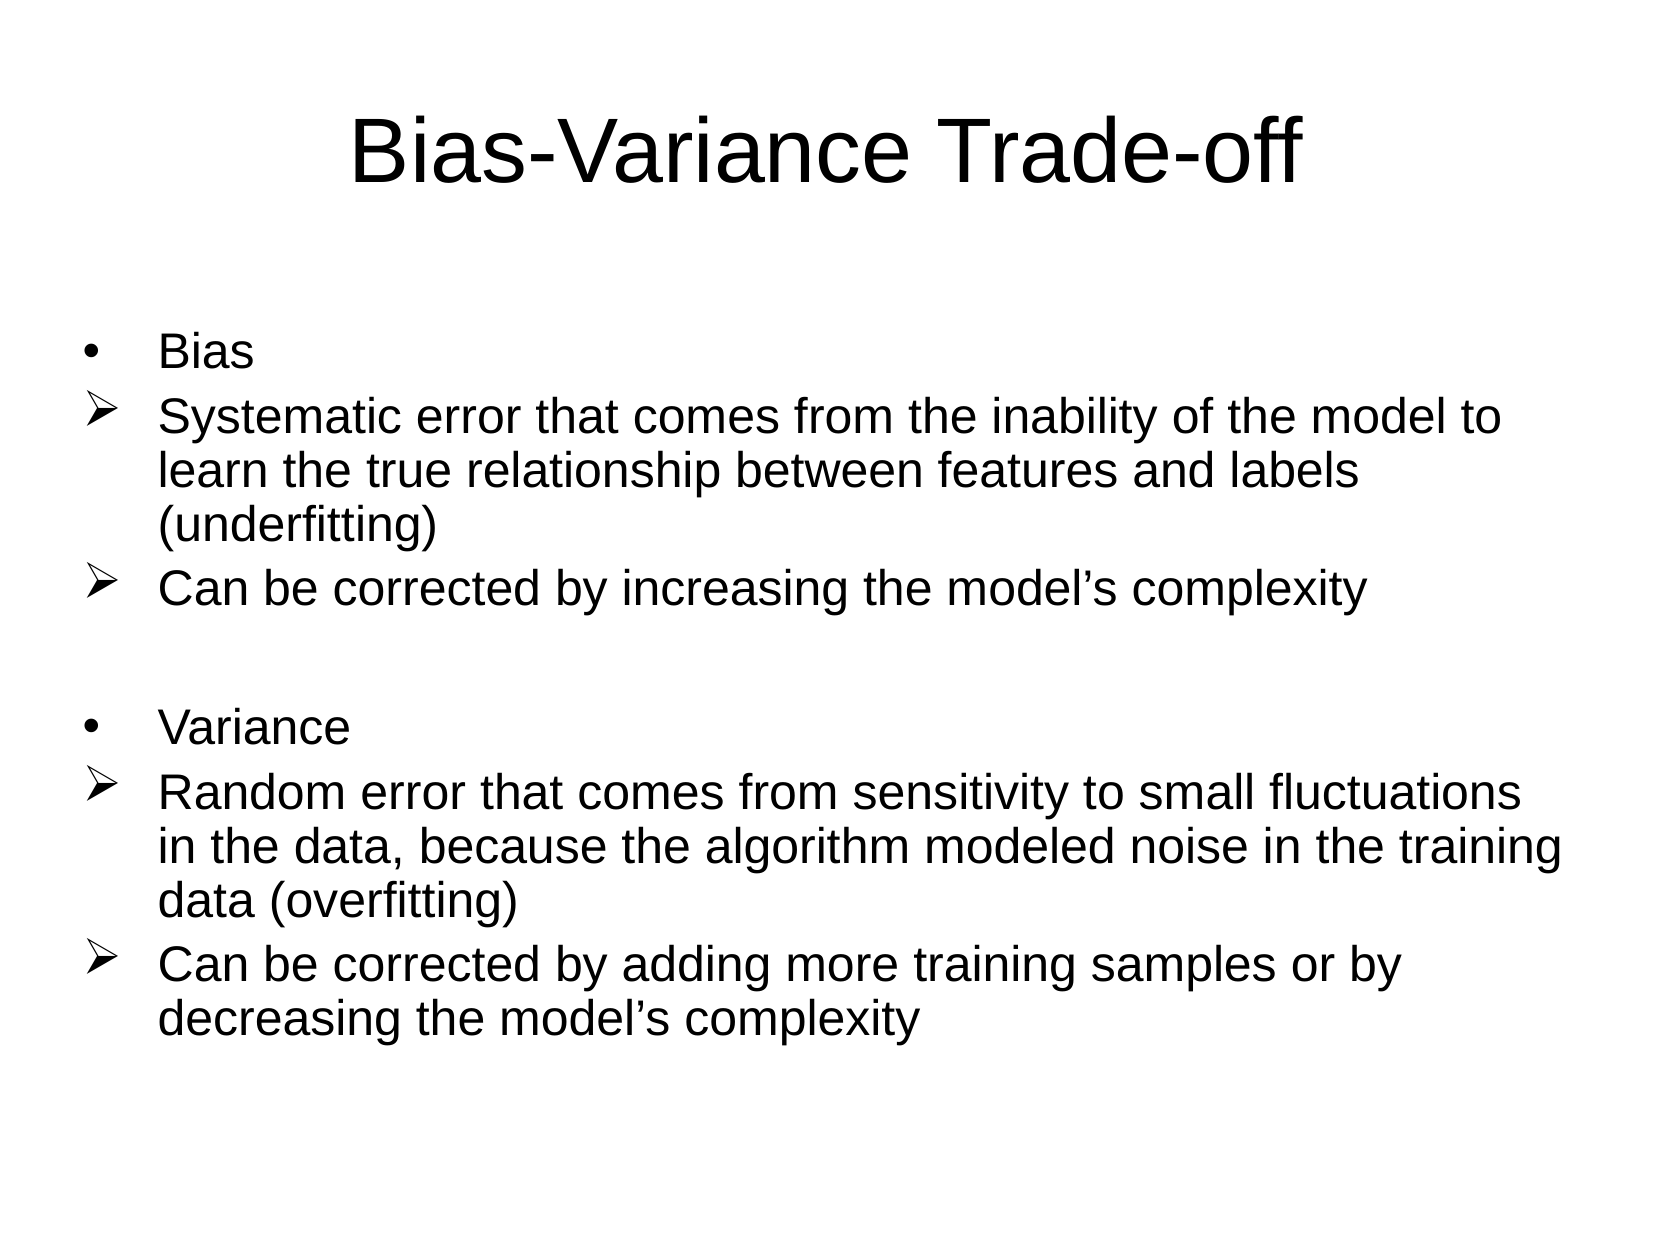

Bias-Variance Trade-off
# Bias
Systematic error that comes from the inability of the model to learn the true relationship between features and labels (underfitting)
Can be corrected by increasing the model’s complexity

Variance
Random error that comes from sensitivity to small fluctuations in the data, because the algorithm modeled noise in the training data (overfitting)
Can be corrected by adding more training samples or by decreasing the model’s complexity